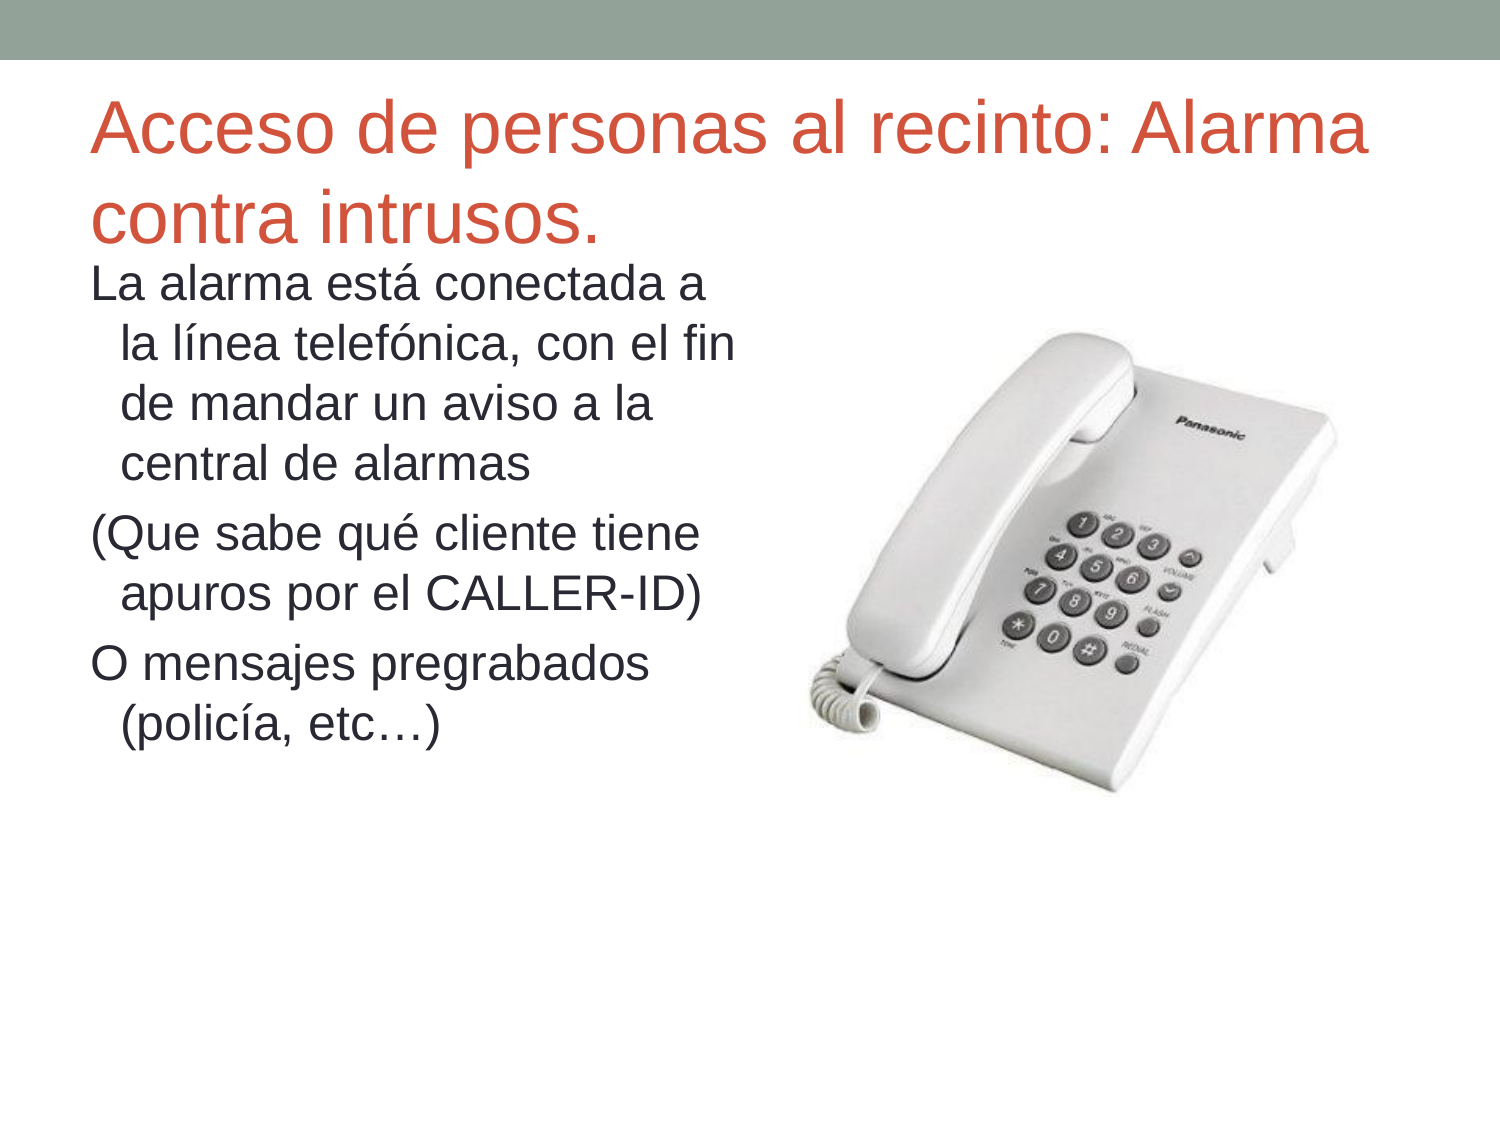

# Acceso de personas al recinto: Alarma contra intrusos.
La alarma está conectada a la línea telefónica, con el fin de mandar un aviso a la central de alarmas
(Que sabe qué cliente tiene apuros por el CALLER-ID)
O mensajes pregrabados (policía, etc…)